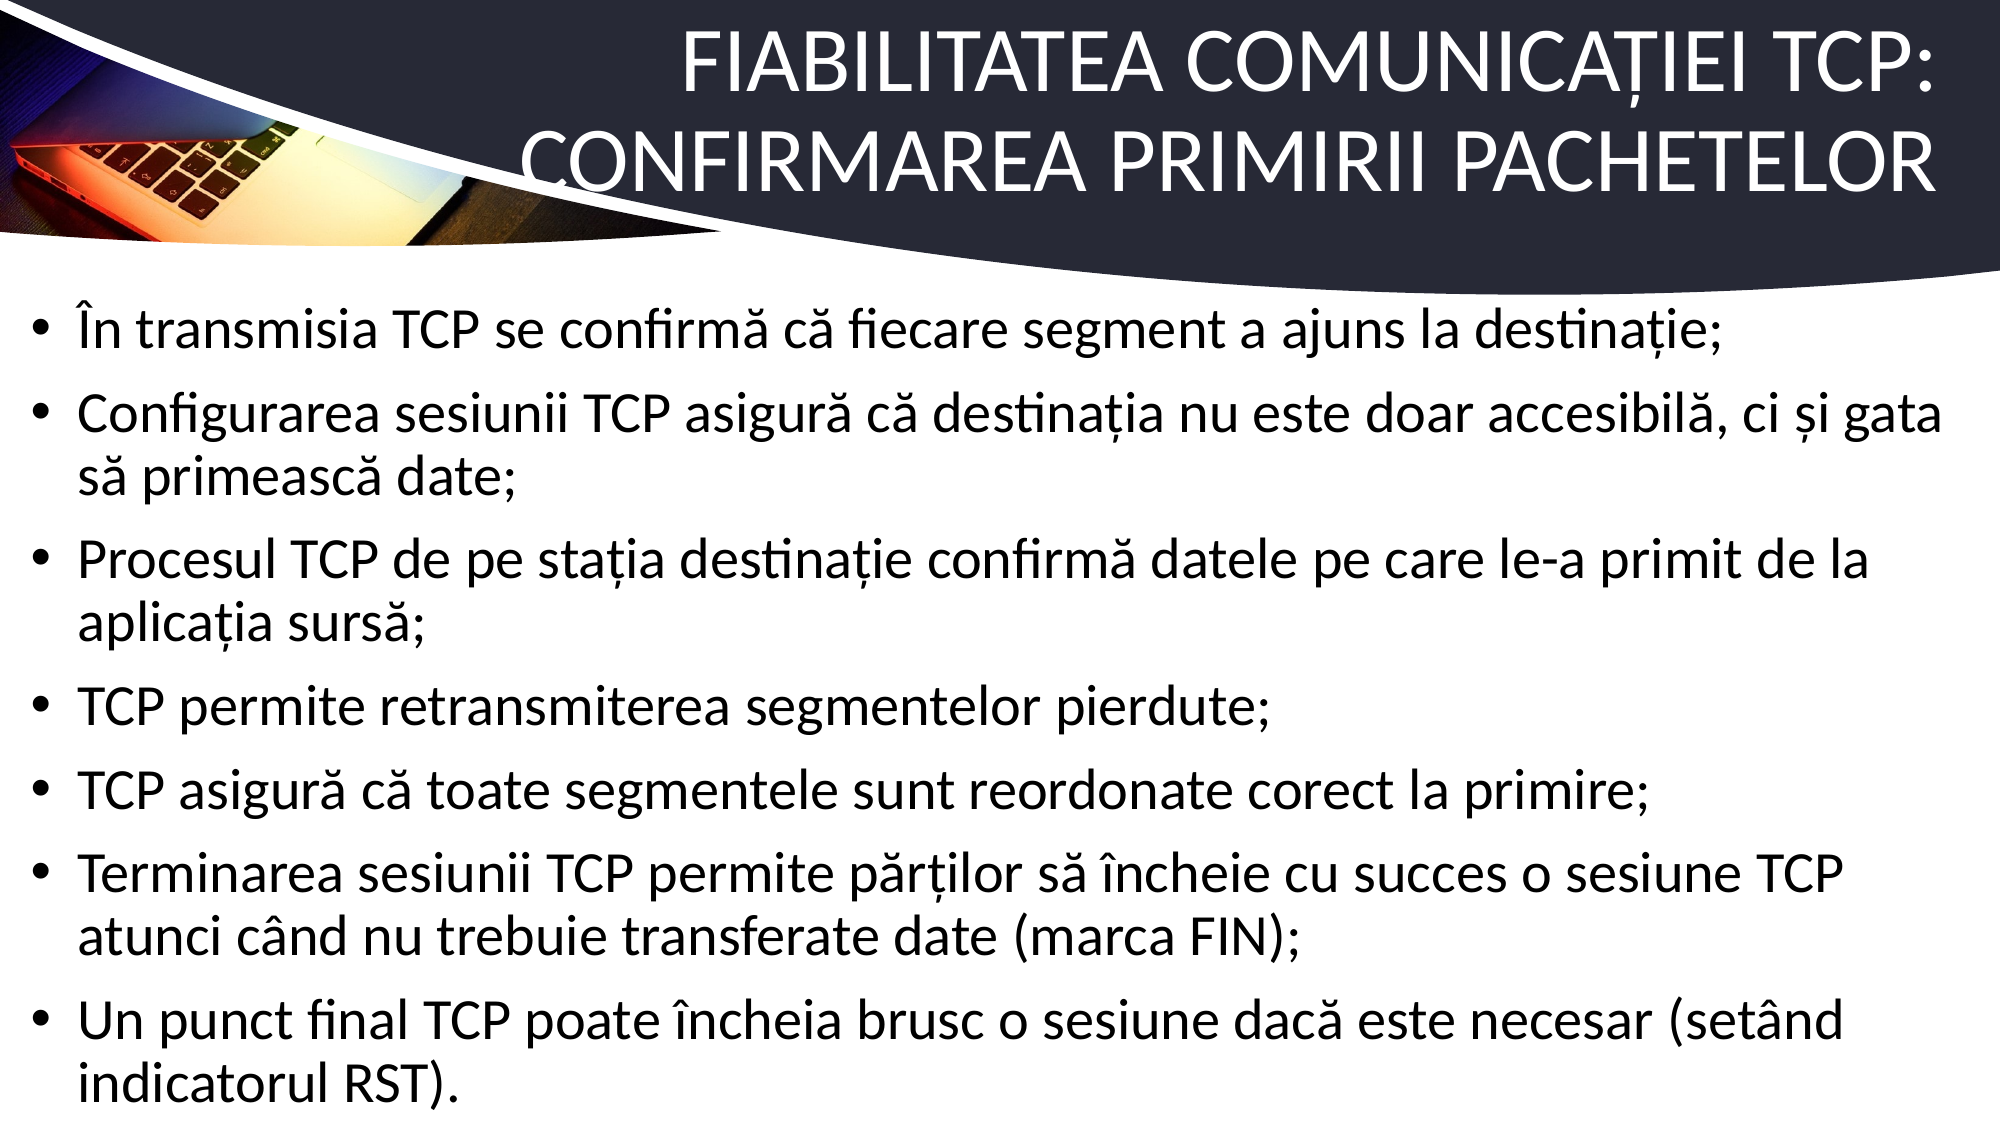

# Fiabilitatea comunicației TCP: Confirmarea primirii pachetelor
În transmisia TCP se confirmă că fiecare segment a ajuns la destinație;
Configurarea sesiunii TCP asigură că destinația nu este doar accesibilă, ci și gata să primească date;
Procesul TCP de pe stația destinație confirmă datele pe care le-a primit de la aplicația sursă;
TCP permite retransmiterea segmentelor pierdute;
TCP asigură că toate segmentele sunt reordonate corect la primire;
Terminarea sesiunii TCP permite părților să încheie cu succes o sesiune TCP atunci când nu trebuie transferate date (marca FIN);
Un punct final TCP poate încheia brusc o sesiune dacă este necesar (setând indicatorul RST).